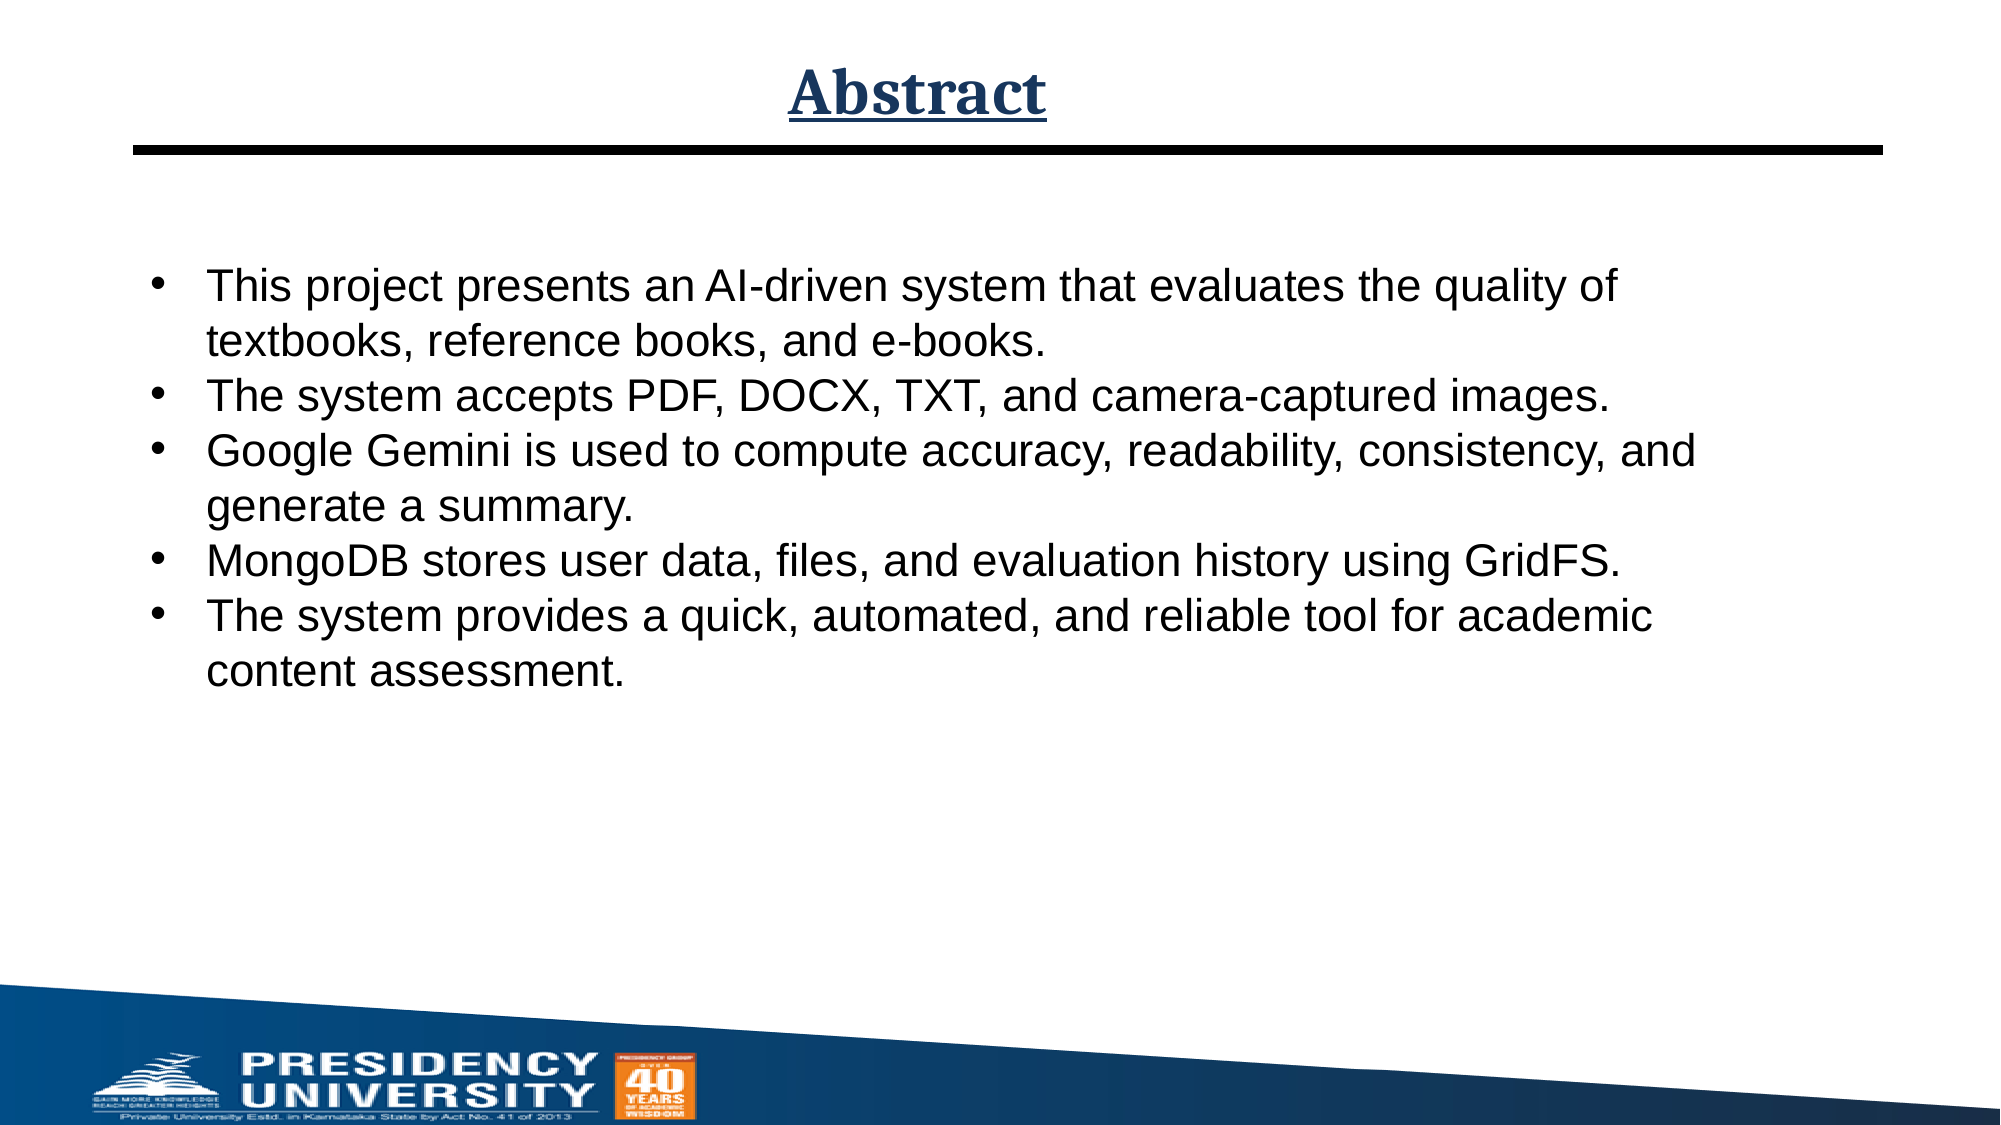

# Abstract
This project presents an AI-driven system that evaluates the quality of textbooks, reference books, and e-books.
The system accepts PDF, DOCX, TXT, and camera-captured images.
Google Gemini is used to compute accuracy, readability, consistency, and generate a summary.
MongoDB stores user data, files, and evaluation history using GridFS.
The system provides a quick, automated, and reliable tool for academic content assessment.